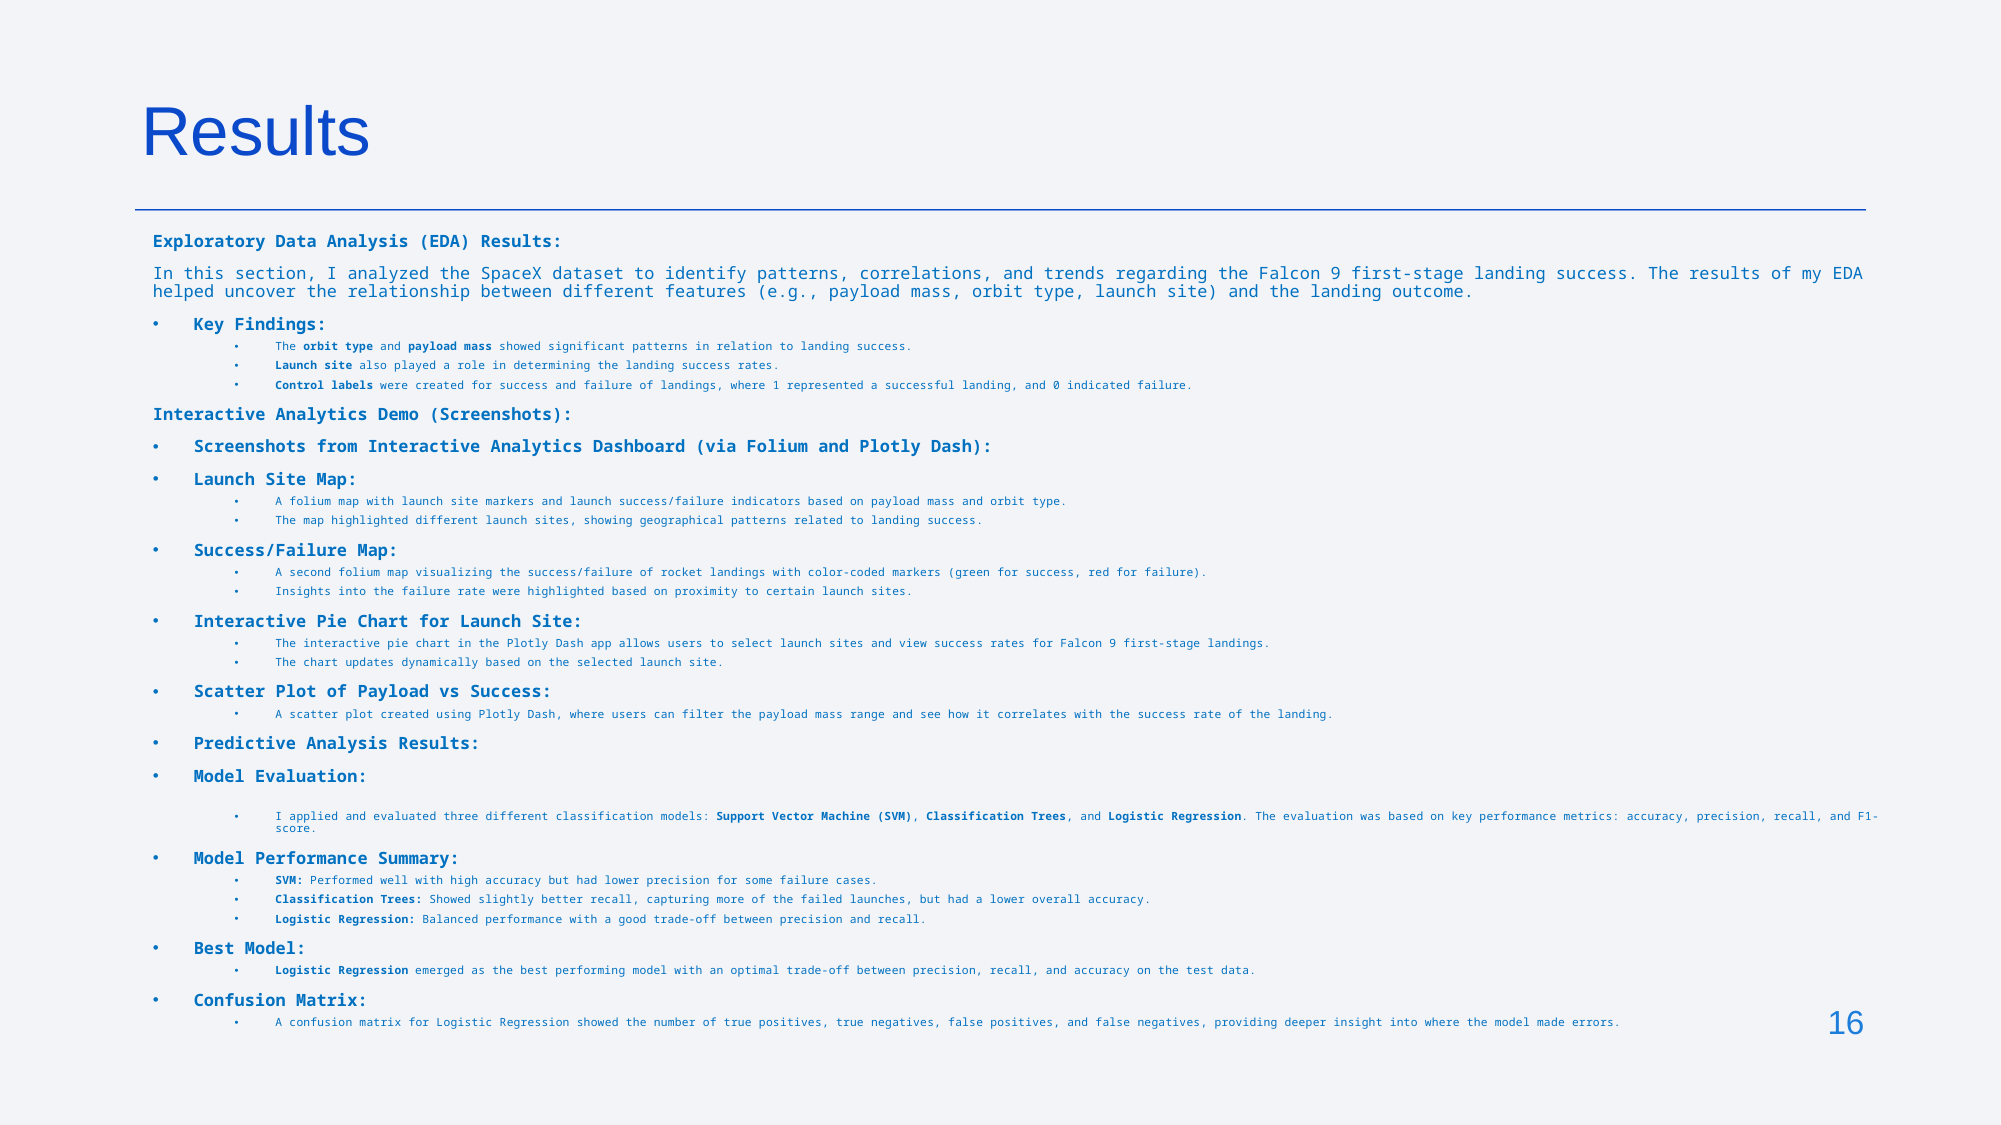

Results
Exploratory Data Analysis (EDA) Results:
In this section, I analyzed the SpaceX dataset to identify patterns, correlations, and trends regarding the Falcon 9 first-stage landing success. The results of my EDA helped uncover the relationship between different features (e.g., payload mass, orbit type, launch site) and the landing outcome.
Key Findings:
The orbit type and payload mass showed significant patterns in relation to landing success.
Launch site also played a role in determining the landing success rates.
Control labels were created for success and failure of landings, where 1 represented a successful landing, and 0 indicated failure.
Interactive Analytics Demo (Screenshots):
Screenshots from Interactive Analytics Dashboard (via Folium and Plotly Dash):
Launch Site Map:
A folium map with launch site markers and launch success/failure indicators based on payload mass and orbit type.
The map highlighted different launch sites, showing geographical patterns related to landing success.
Success/Failure Map:
A second folium map visualizing the success/failure of rocket landings with color-coded markers (green for success, red for failure).
Insights into the failure rate were highlighted based on proximity to certain launch sites.
Interactive Pie Chart for Launch Site:
The interactive pie chart in the Plotly Dash app allows users to select launch sites and view success rates for Falcon 9 first-stage landings.
The chart updates dynamically based on the selected launch site.
Scatter Plot of Payload vs Success:
A scatter plot created using Plotly Dash, where users can filter the payload mass range and see how it correlates with the success rate of the landing.
Predictive Analysis Results:
Model Evaluation:
I applied and evaluated three different classification models: Support Vector Machine (SVM), Classification Trees, and Logistic Regression. The evaluation was based on key performance metrics: accuracy, precision, recall, and F1-score.
Model Performance Summary:
SVM: Performed well with high accuracy but had lower precision for some failure cases.
Classification Trees: Showed slightly better recall, capturing more of the failed launches, but had a lower overall accuracy.
Logistic Regression: Balanced performance with a good trade-off between precision and recall.
Best Model:
Logistic Regression emerged as the best performing model with an optimal trade-off between precision, recall, and accuracy on the test data.
Confusion Matrix:
A confusion matrix for Logistic Regression showed the number of true positives, true negatives, false positives, and false negatives, providing deeper insight into where the model made errors.

16